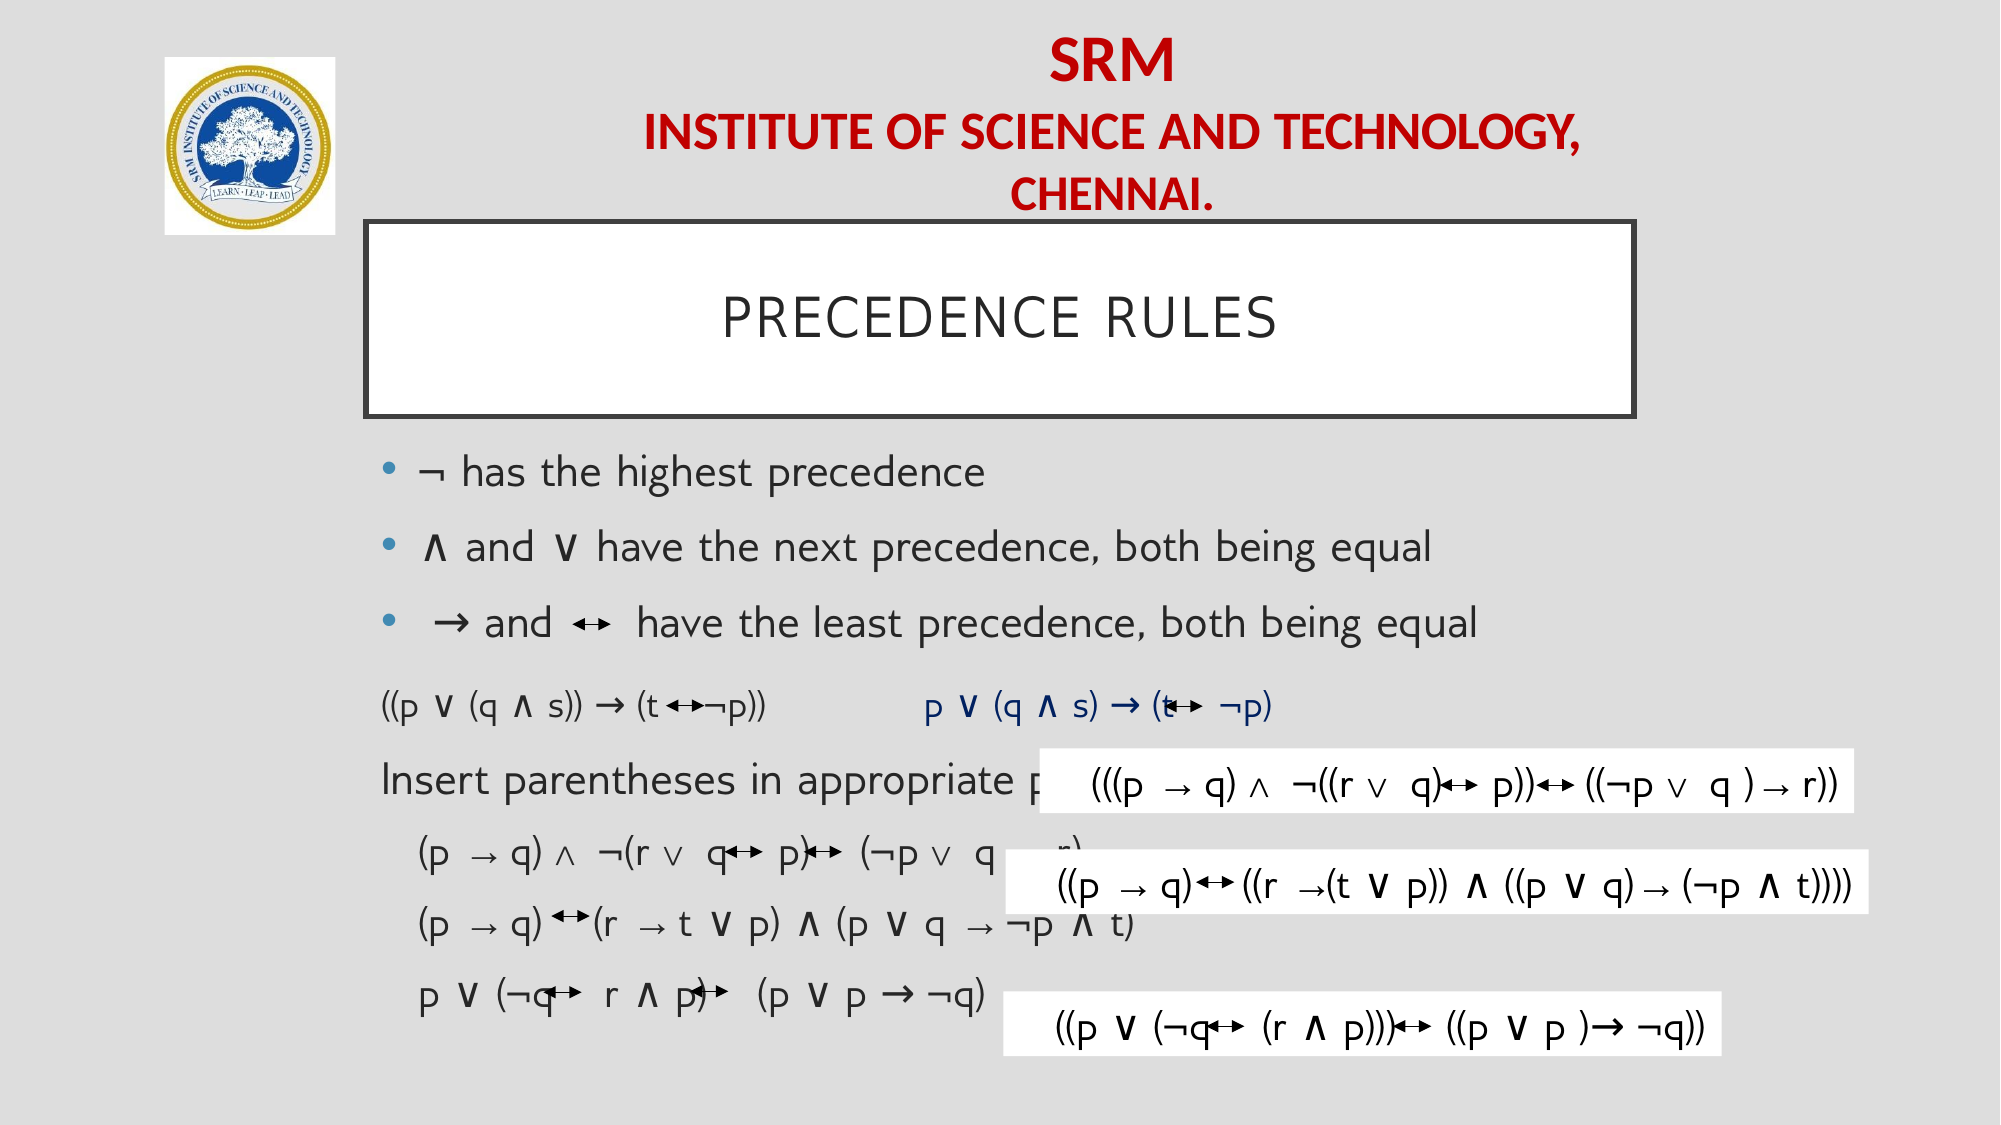

# Precedence rules
¬ has the highest precedence
∧ and ∨ have the next precedence, both being equal
 → and      have the least precedence, both being equal
((p ∨ (q ∧ s)) → (t    ¬p))              p ∨ (q ∧ s) → (t    ¬p)
Insert parentheses in appropriate places to make it PROP
(p → q) ∧ ¬(r ∨ q    p)    (¬p ∨ q → r)
(p → q)    (r → t ∨ p) ∧ (p ∨ q → ¬p ∧ t)
p ∨ (¬q    r ∧ p)    (p ∨ p → ¬q)
(((p → q) ∧ ¬((r ∨ q)    p))    ((¬p ∨ q )→ r))
((p → q)    ((r →(t ∨ p)) ∧ ((p ∨ q)→ (¬p ∧ t))))
((p ∨ (¬q    (r ∧ p)))    ((p ∨ p )→ ¬q))